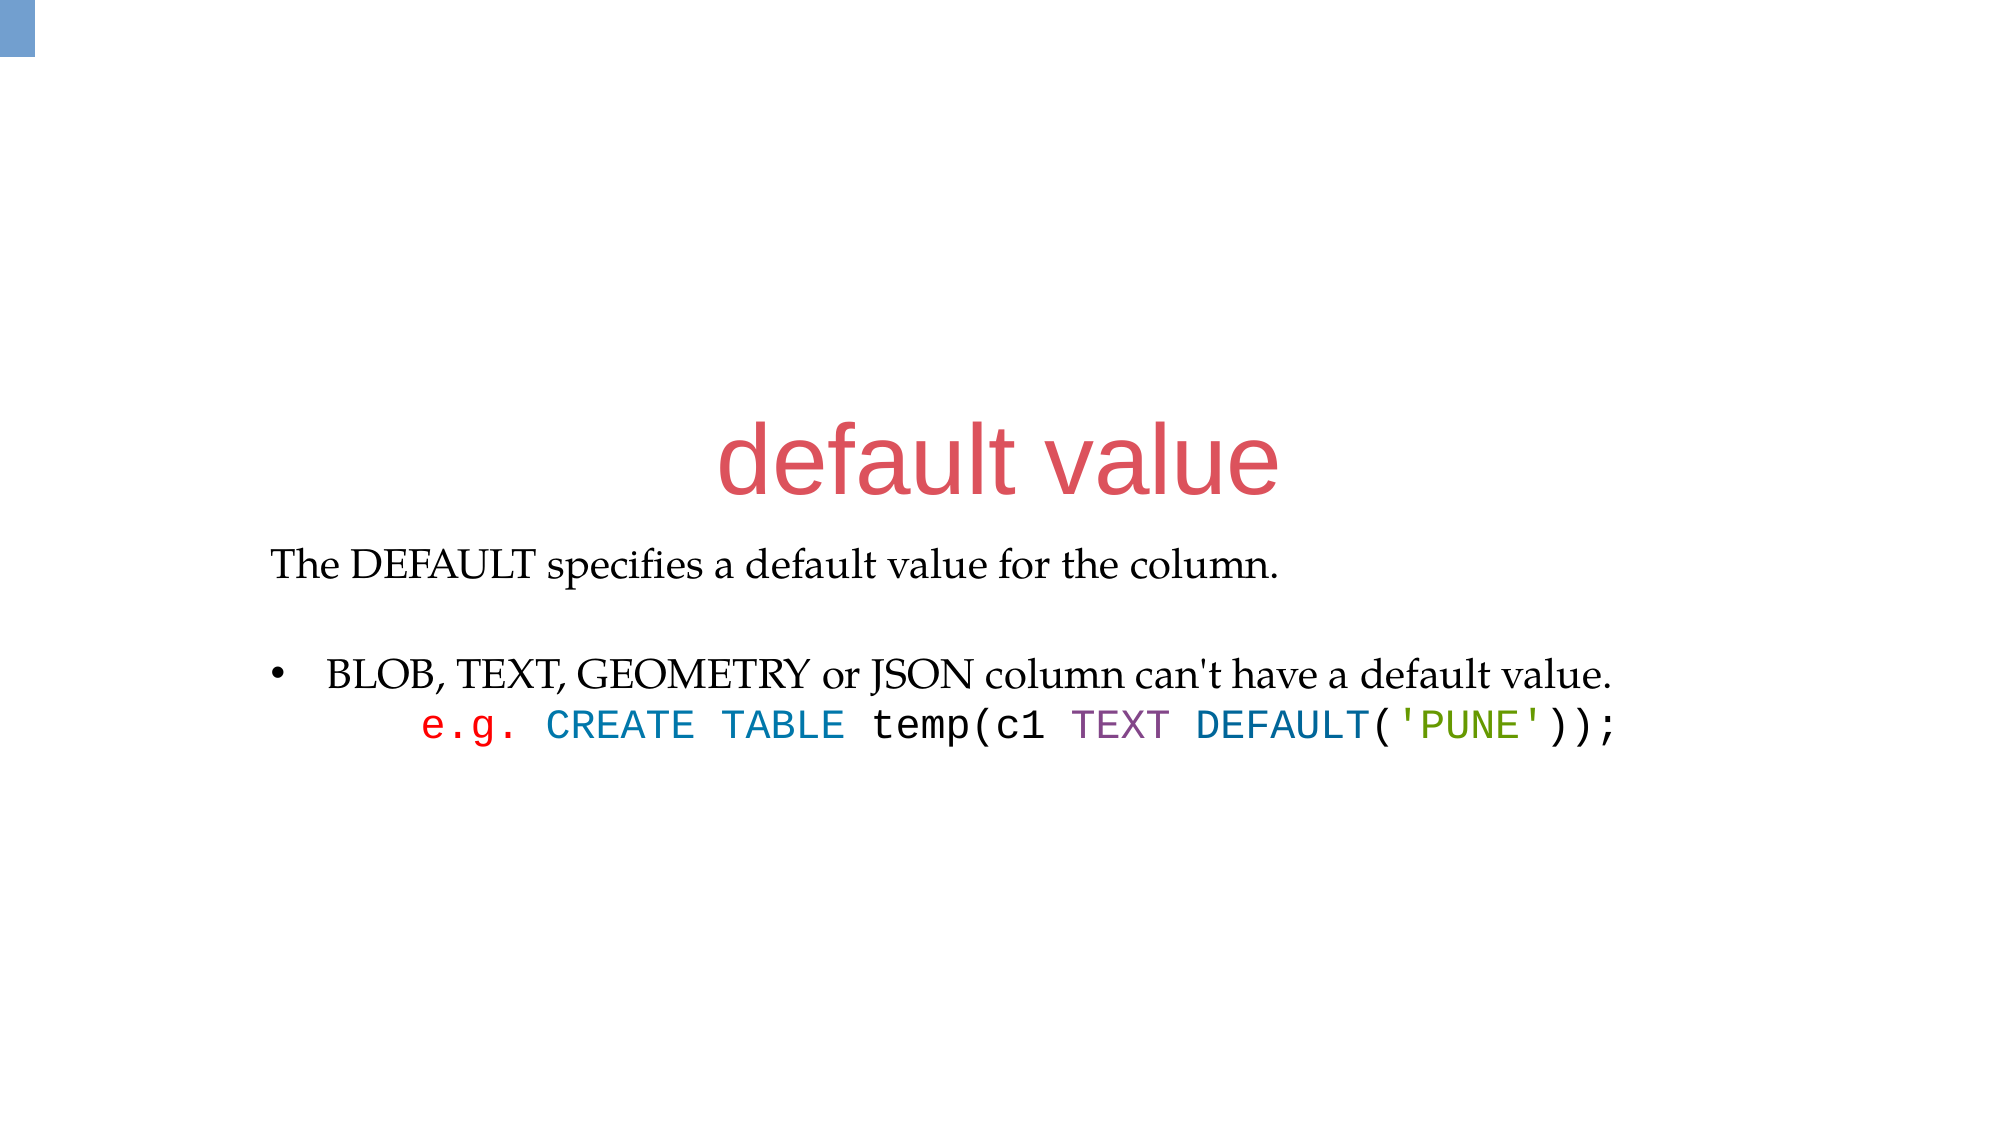

default value
The DEFAULT specifies a default value for the column.

BLOB, TEXT, GEOMETRY or JSON column can't have a default value.
      e.g. CREATE TABLE temp(c1 TEXT DEFAULT('PUNE'));